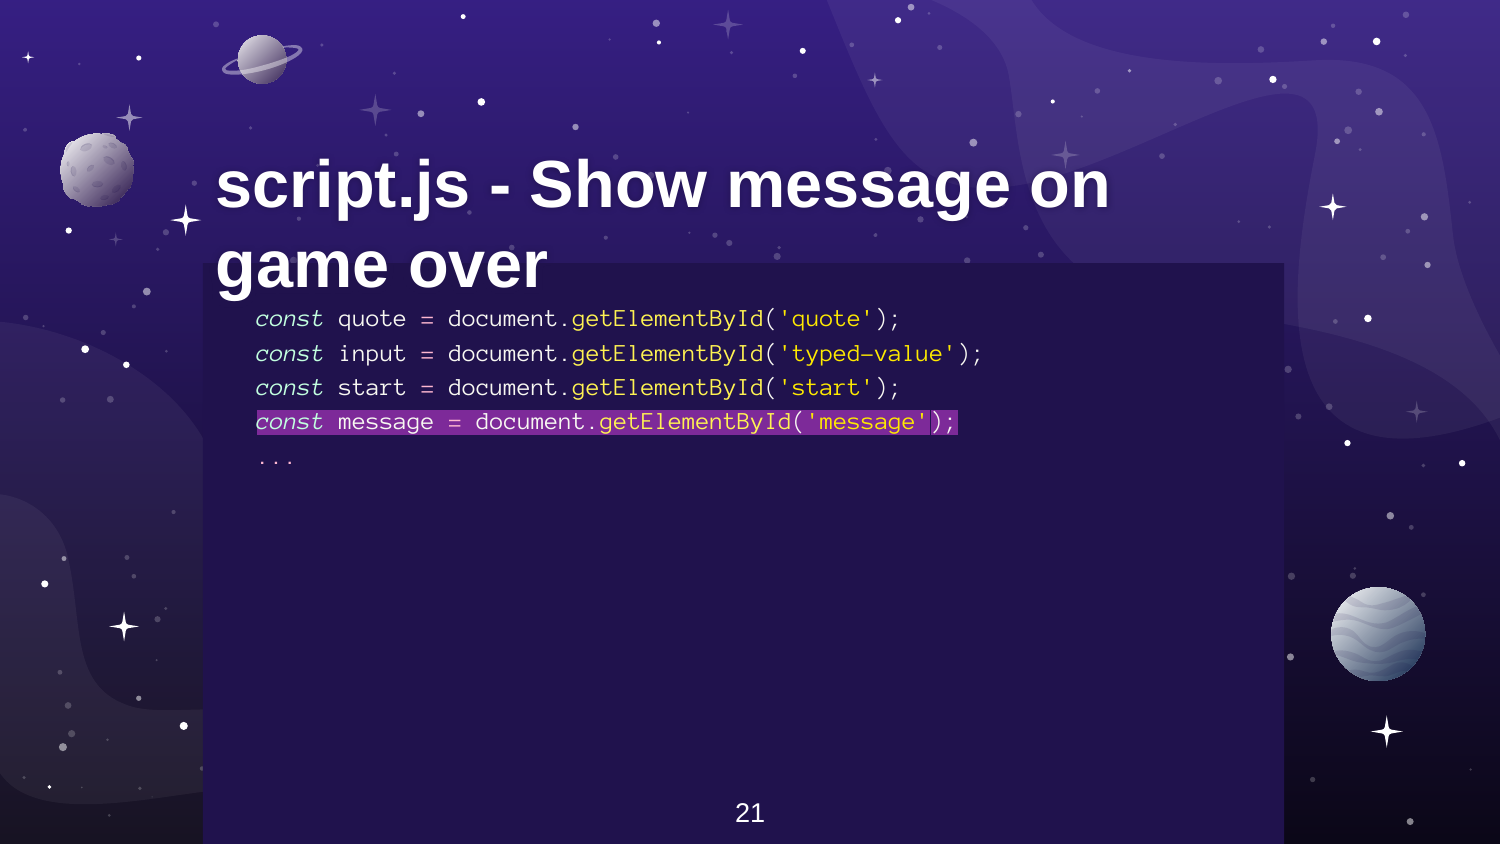

# script.js - Show message on game over

const quote = document.getElementById('quote');
const input = document.getElementById('typed-value');
const start = document.getElementById('start');
const message = document.getElementById('message');
...

21